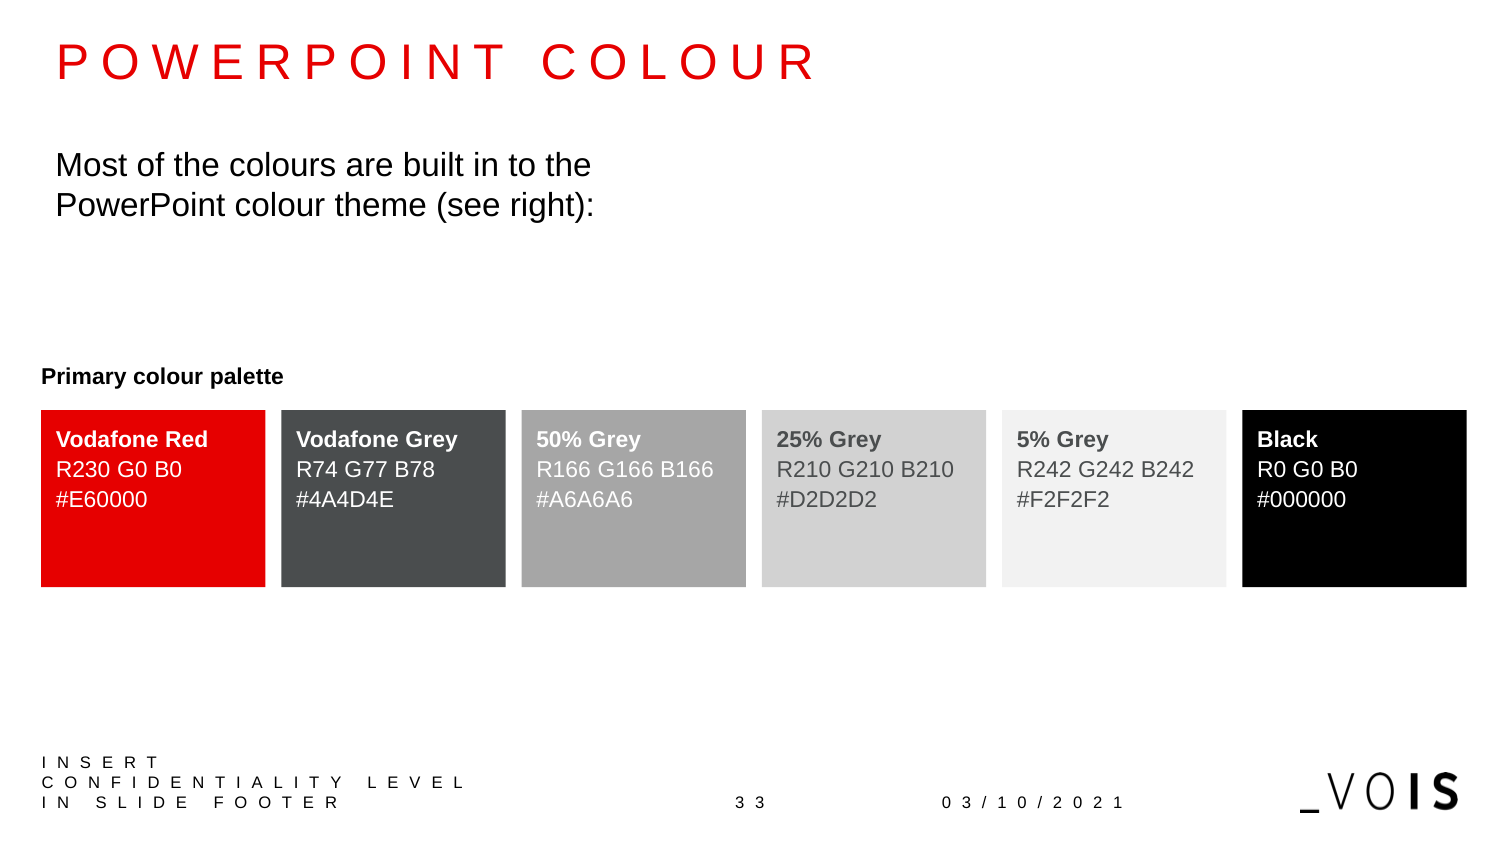

# POWERPOINT COLOUR
Most of the colours are built in to the PowerPoint colour theme (see right):
Primary colour palette
Vodafone Red
R230 G0 B0
#E60000
Vodafone Grey
R74 G77 B78
#4A4D4E
50% Grey
R166 G166 B166
#A6A6A6
25% Grey
R210 G210 B210
#D2D2D2
5% Grey
R242 G242 B242
#F2F2F2
Black
R0 G0 B0
#000000
INSERT CONFIDENTIALITY LEVEL IN SLIDE FOOTER
03/10/2021
33